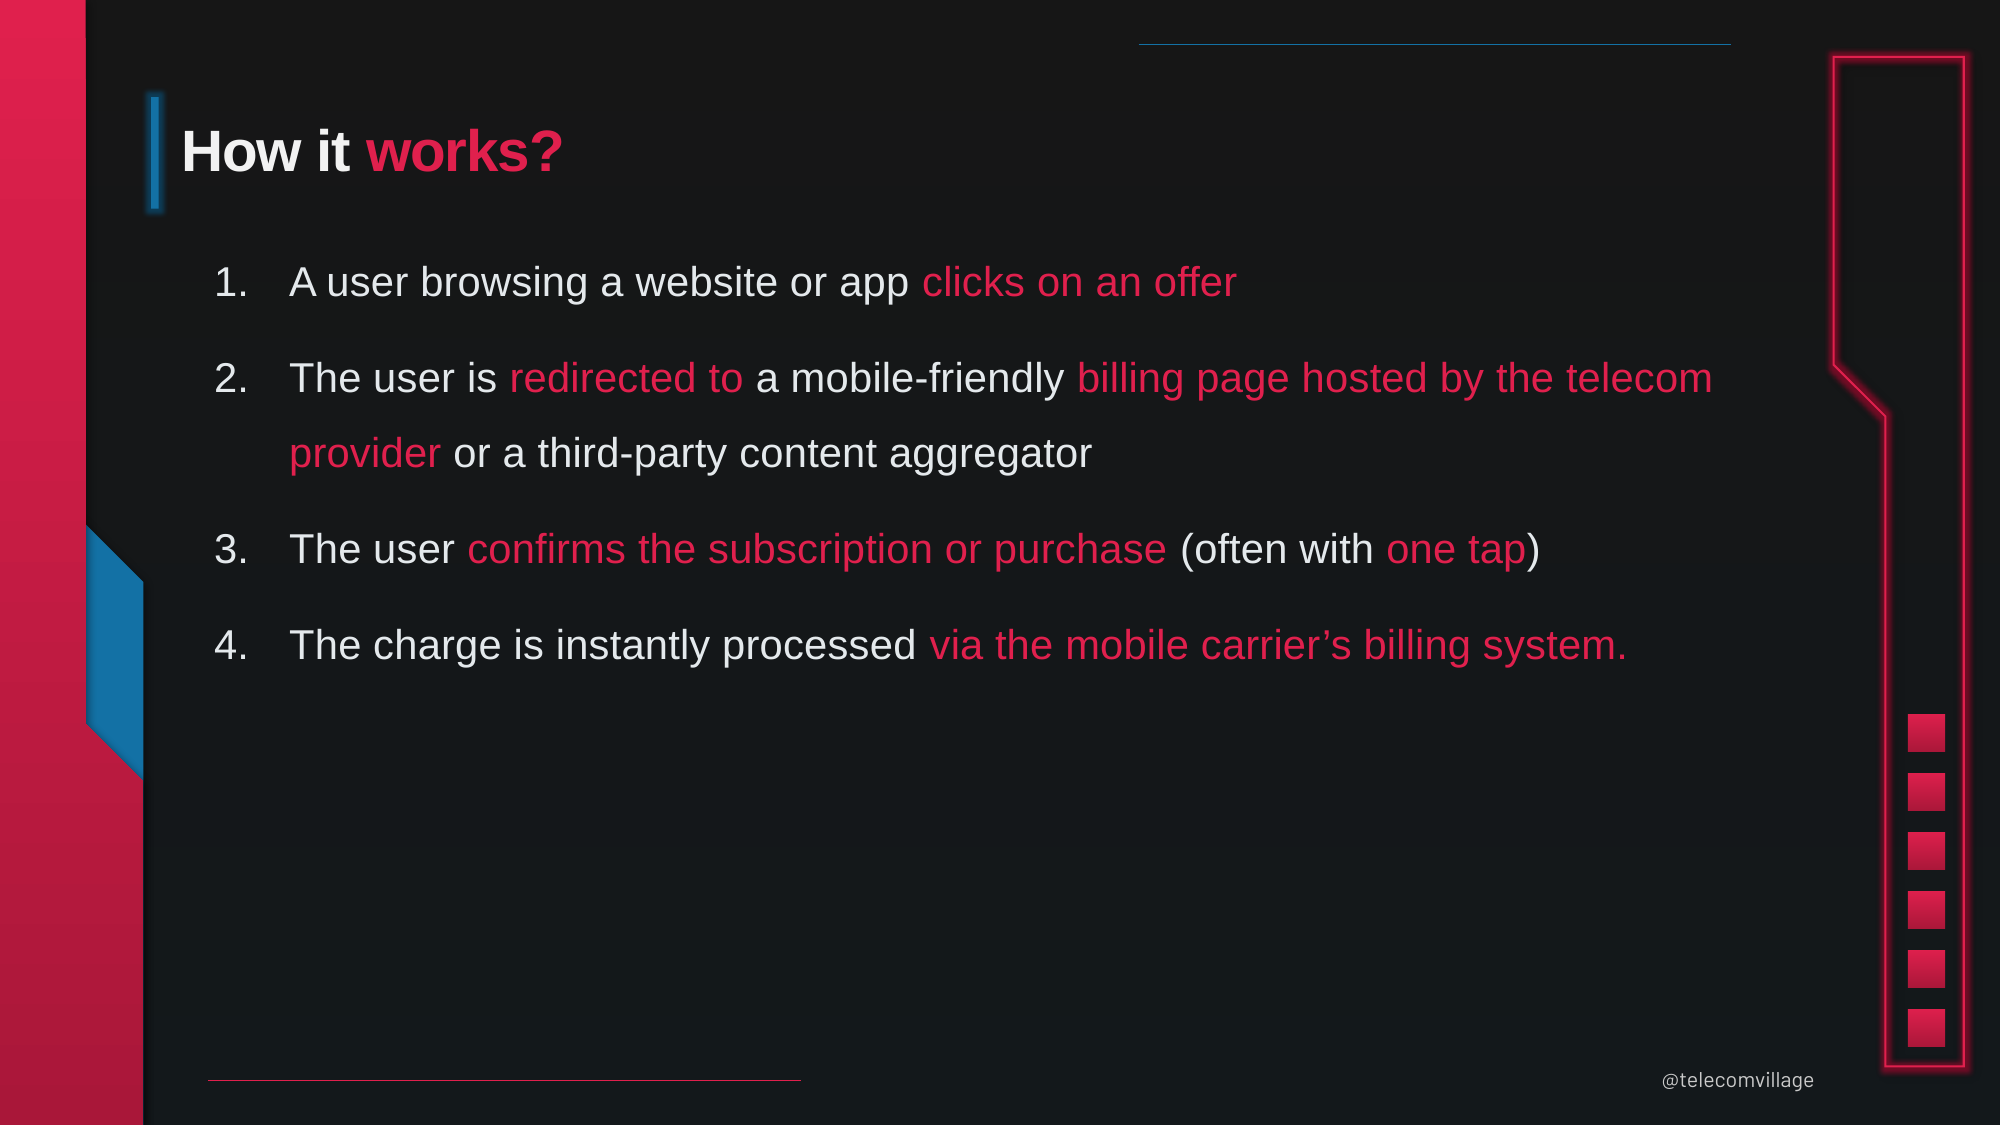

# How it works?
A user browsing a website or app clicks on an offer
The user is redirected to a mobile-friendly billing page hosted by the telecom provider or a third-party content aggregator
The user confirms the subscription or purchase (often with one tap)
The charge is instantly processed via the mobile carrier’s billing system.